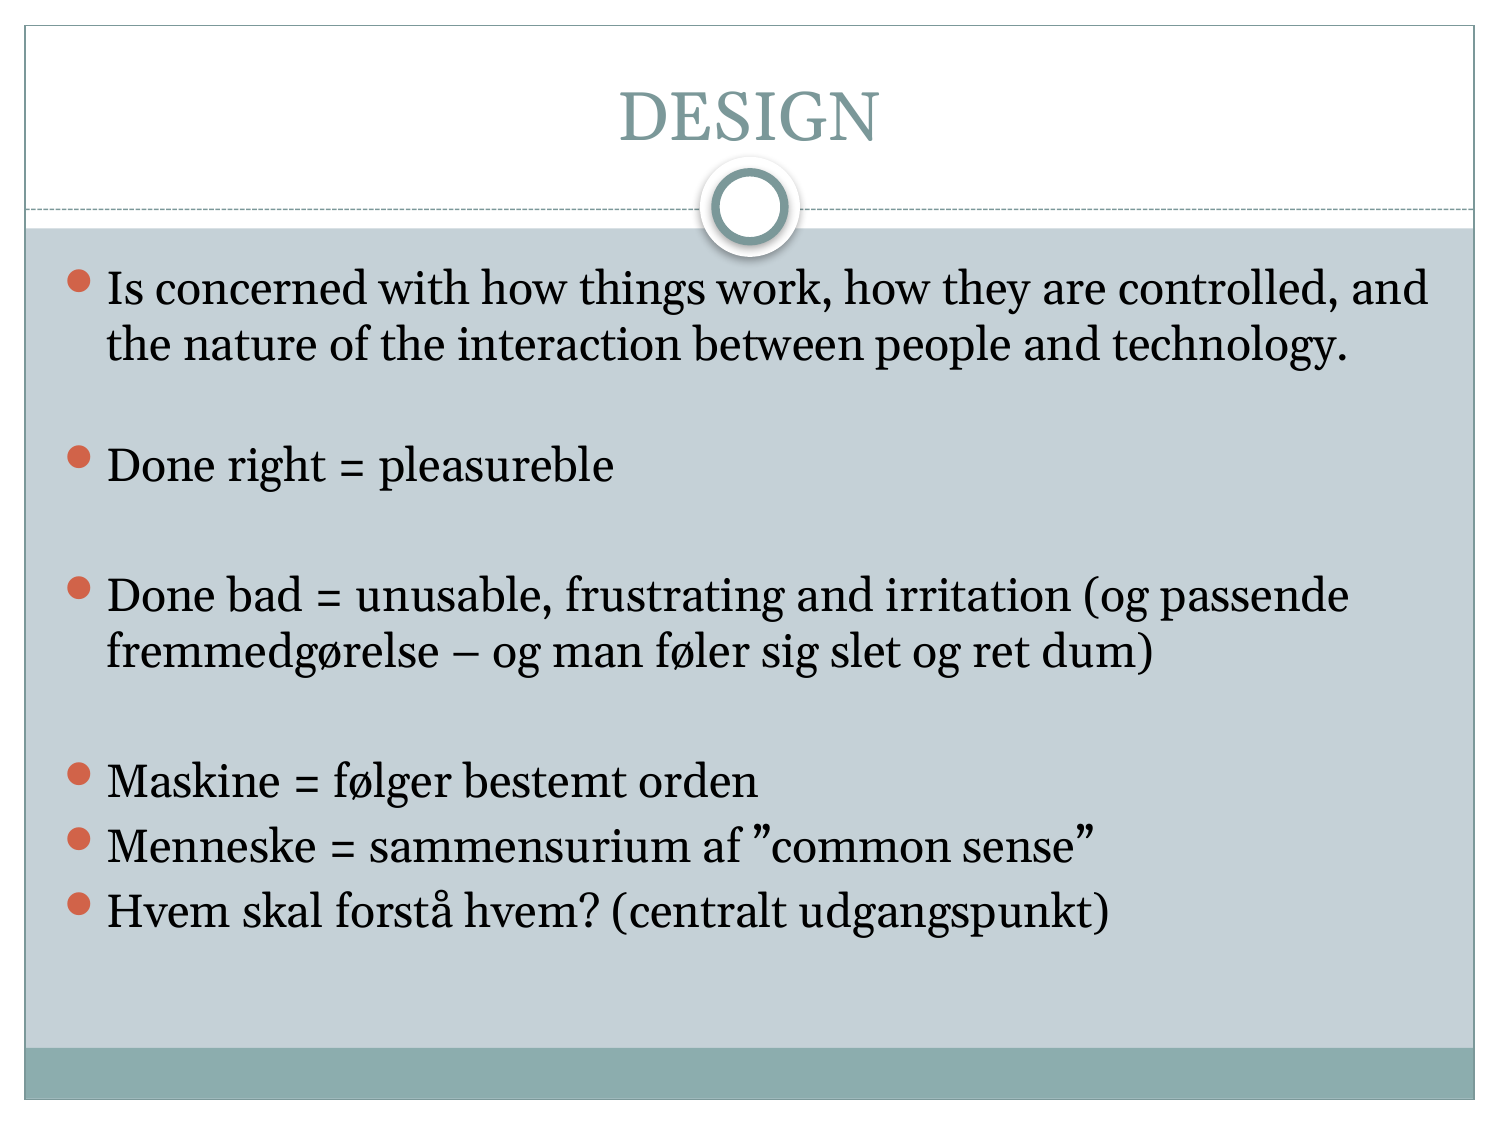

# DESIGN
Is concerned with how things work, how they are controlled, and the nature of the interaction between people and technology.
Done right = pleasureble

Done bad = unusable, frustrating and irritation (og passende fremmedgørelse – og man føler sig slet og ret dum)

Maskine = følger bestemt orden
Menneske = sammensurium af ”common sense”
Hvem skal forstå hvem? (centralt udgangspunkt)